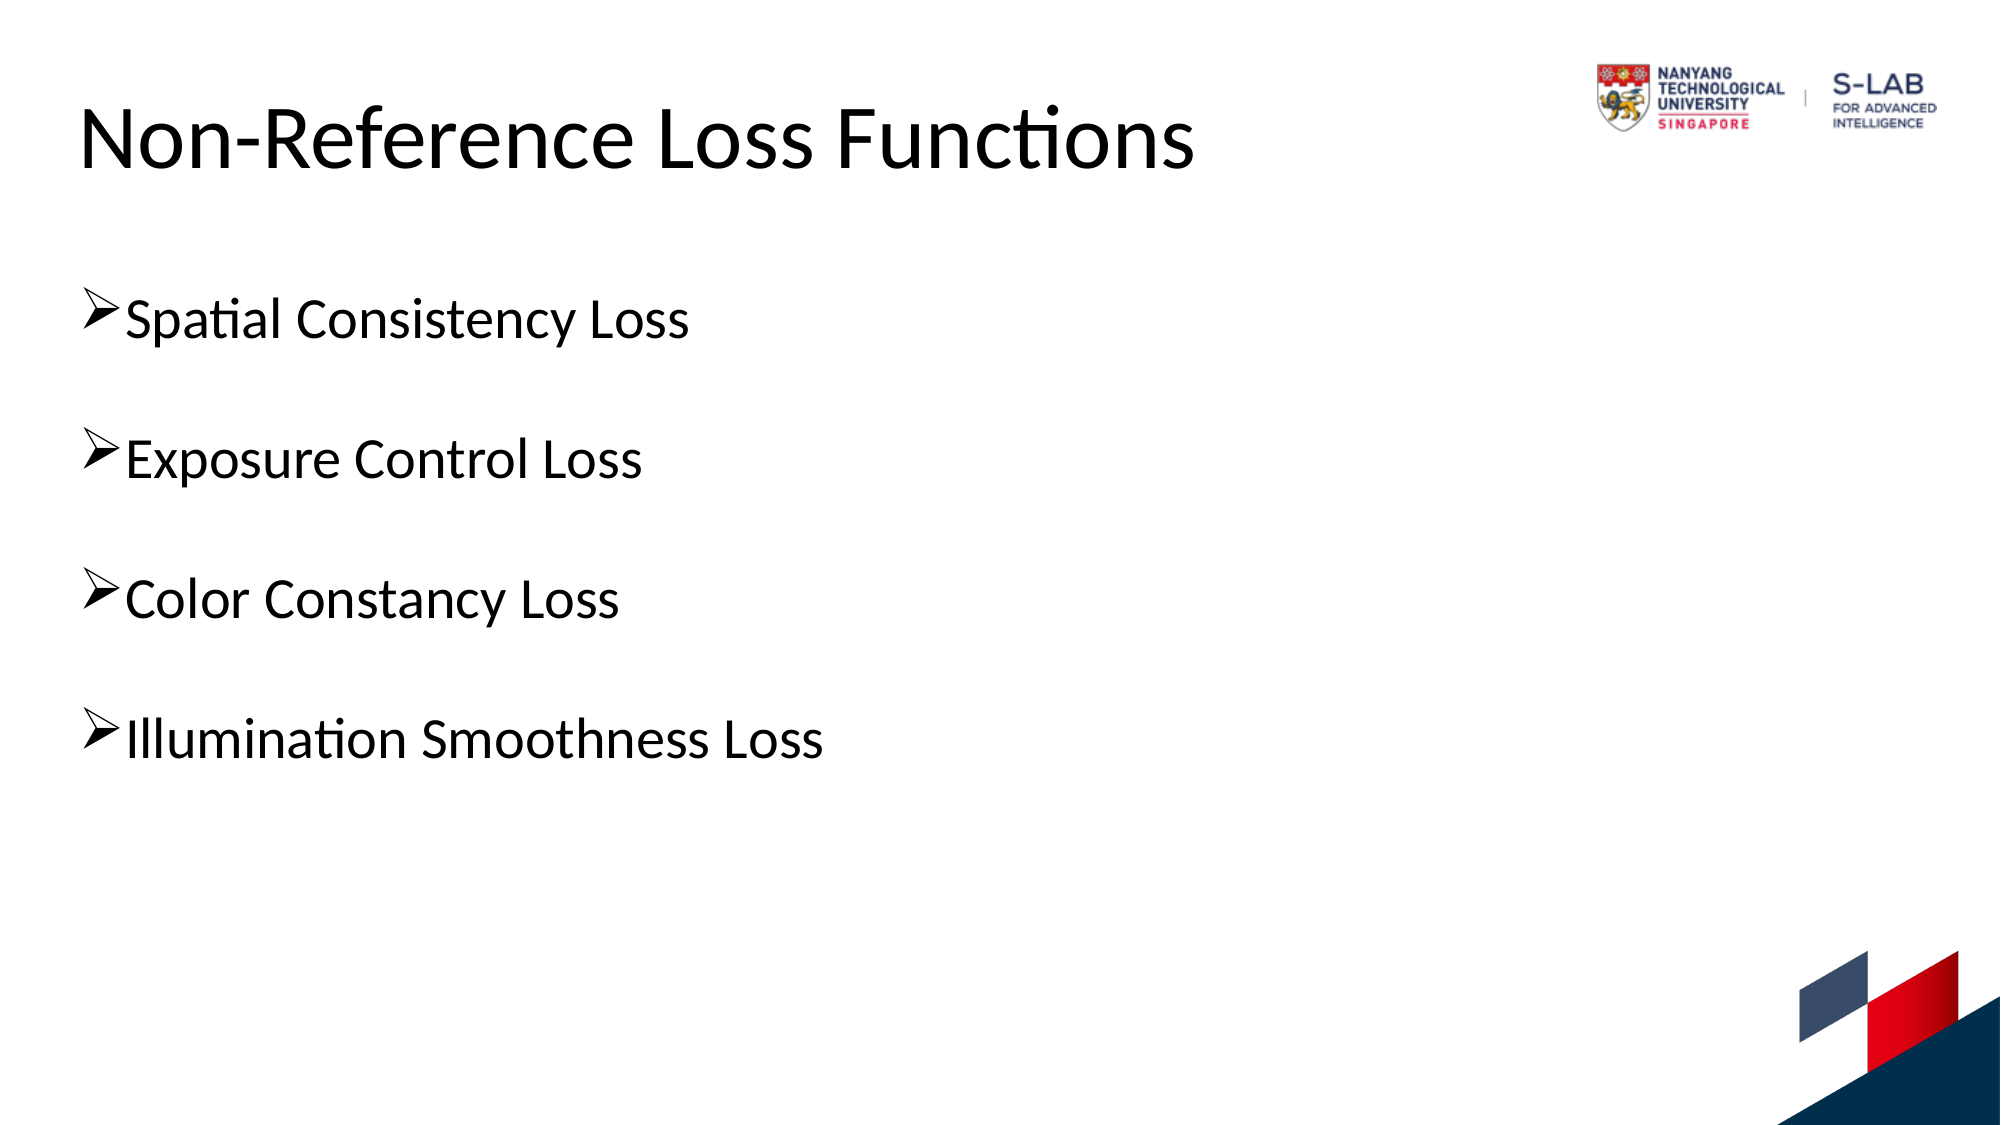

# Non-Reference Loss Functions
Spatial Consistency Loss

Exposure Control Loss

Color Constancy Loss

Illumination Smoothness Loss